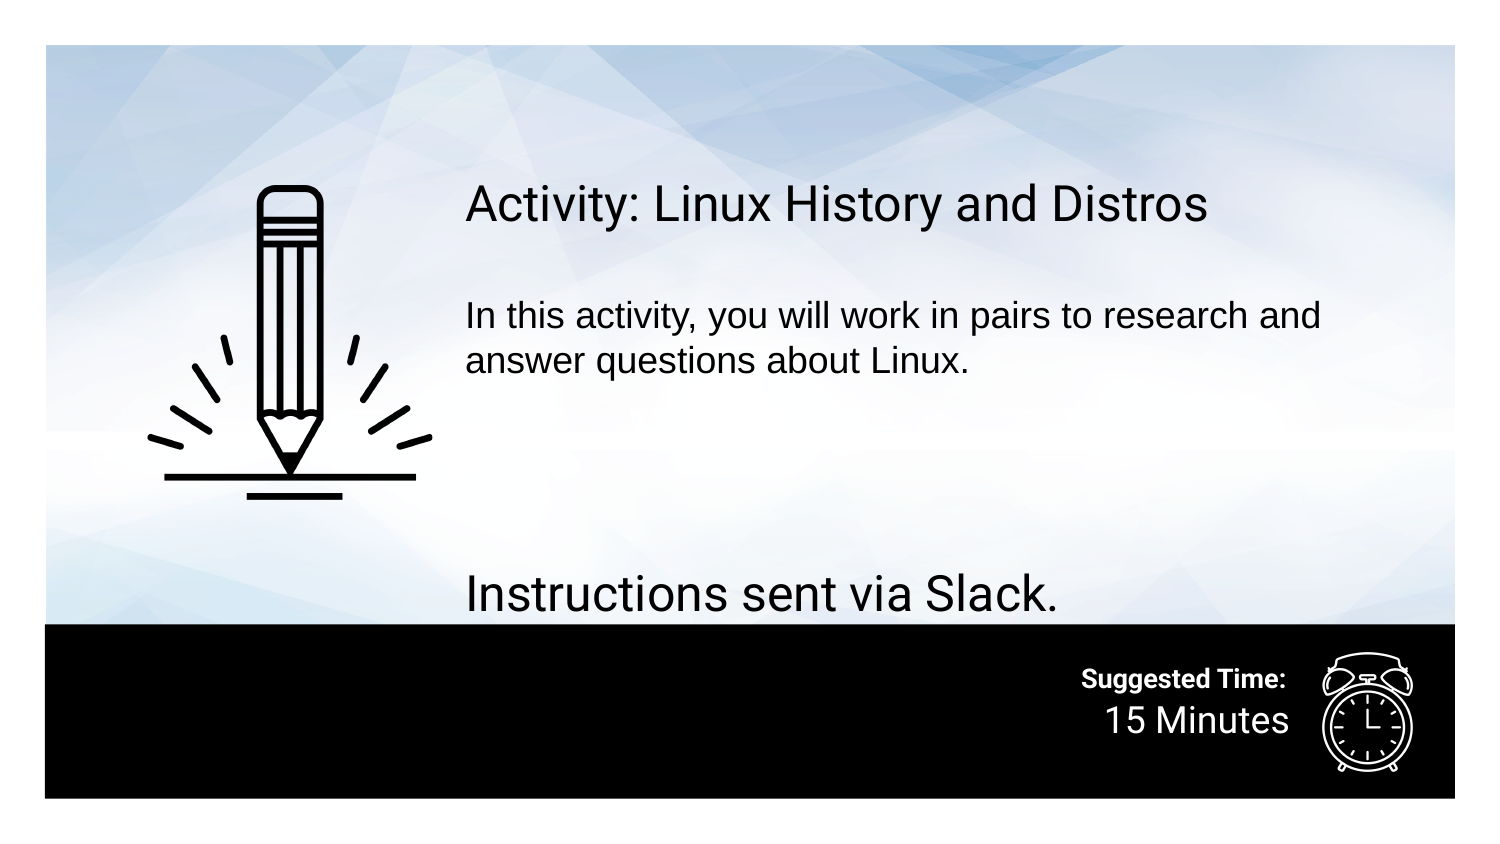

Activity: Linux History and Distros

In this activity, you will work in pairs to research and answer questions about Linux.

Instructions sent via Slack.
# 15 Minutes